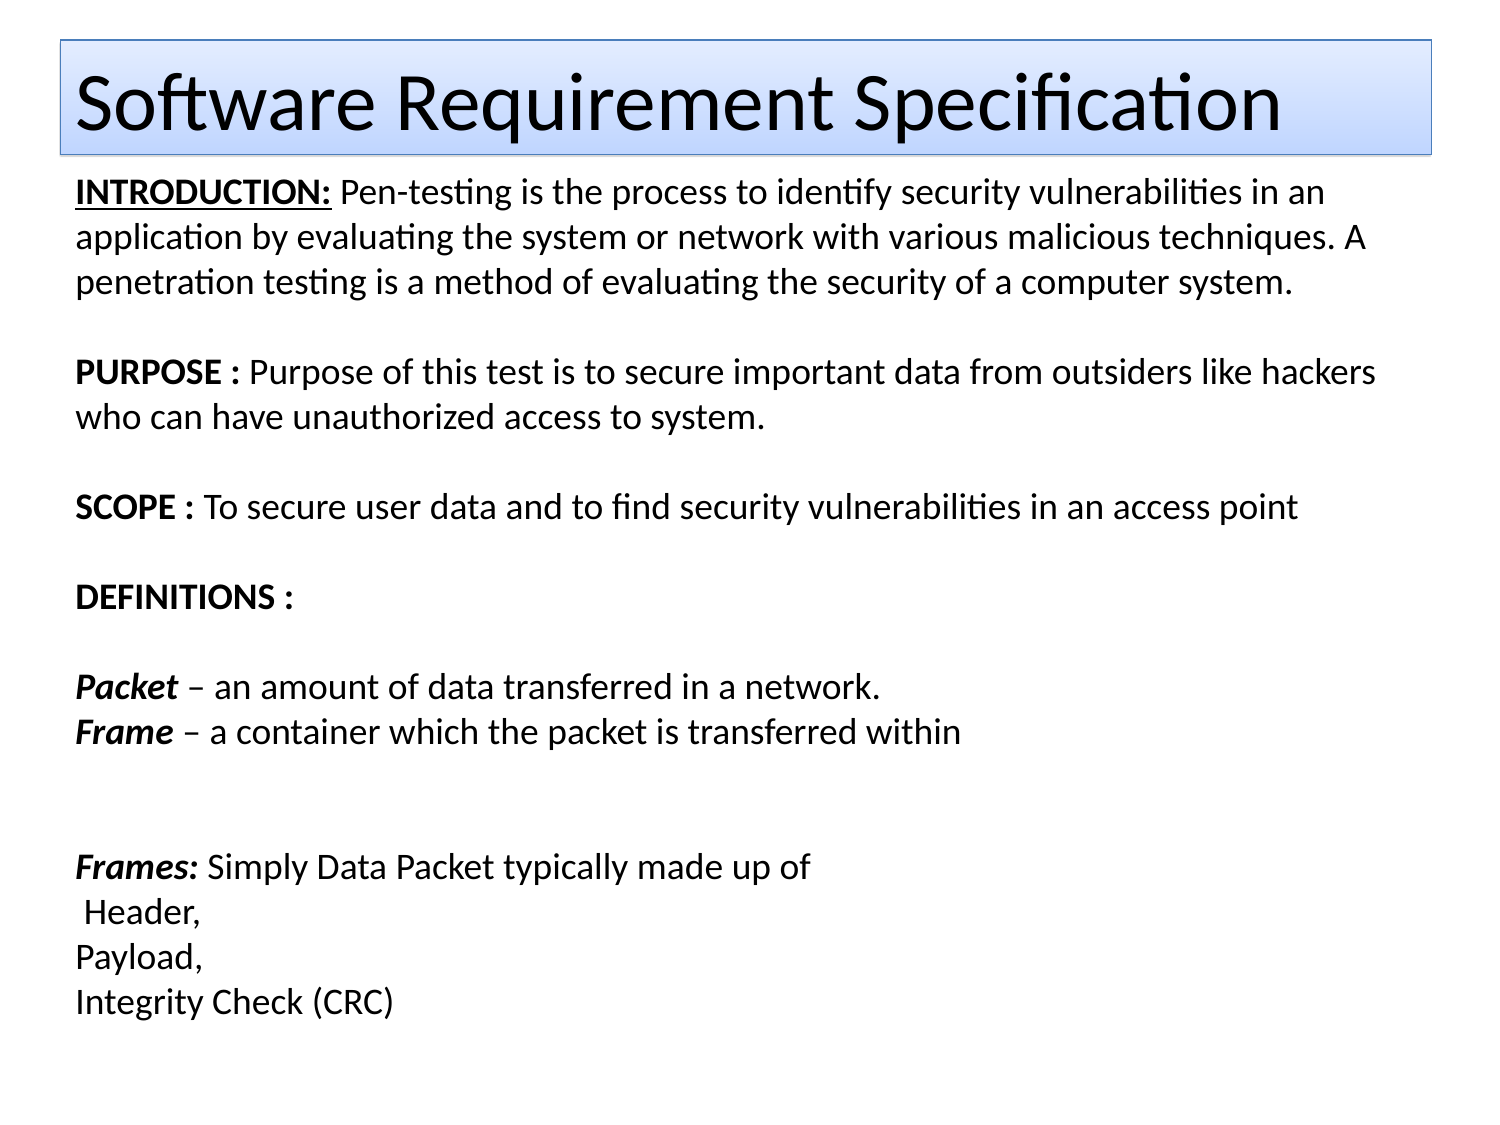

Software Requirement Specification
INTRODUCTION: Pen-testing is the process to identify security vulnerabilities in an application by evaluating the system or network with various malicious techniques. A penetration testing is a method of evaluating the security of a computer system.

PURPOSE : Purpose of this test is to secure important data from outsiders like hackers who can have unauthorized access to system.

SCOPE : To secure user data and to find security vulnerabilities in an access point

DEFINITIONS :

Packet – an amount of data transferred in a network.
Frame – a container which the packet is transferred within

Frames: Simply Data Packet typically made up of
 Header,
Payload,
Integrity Check (CRC)